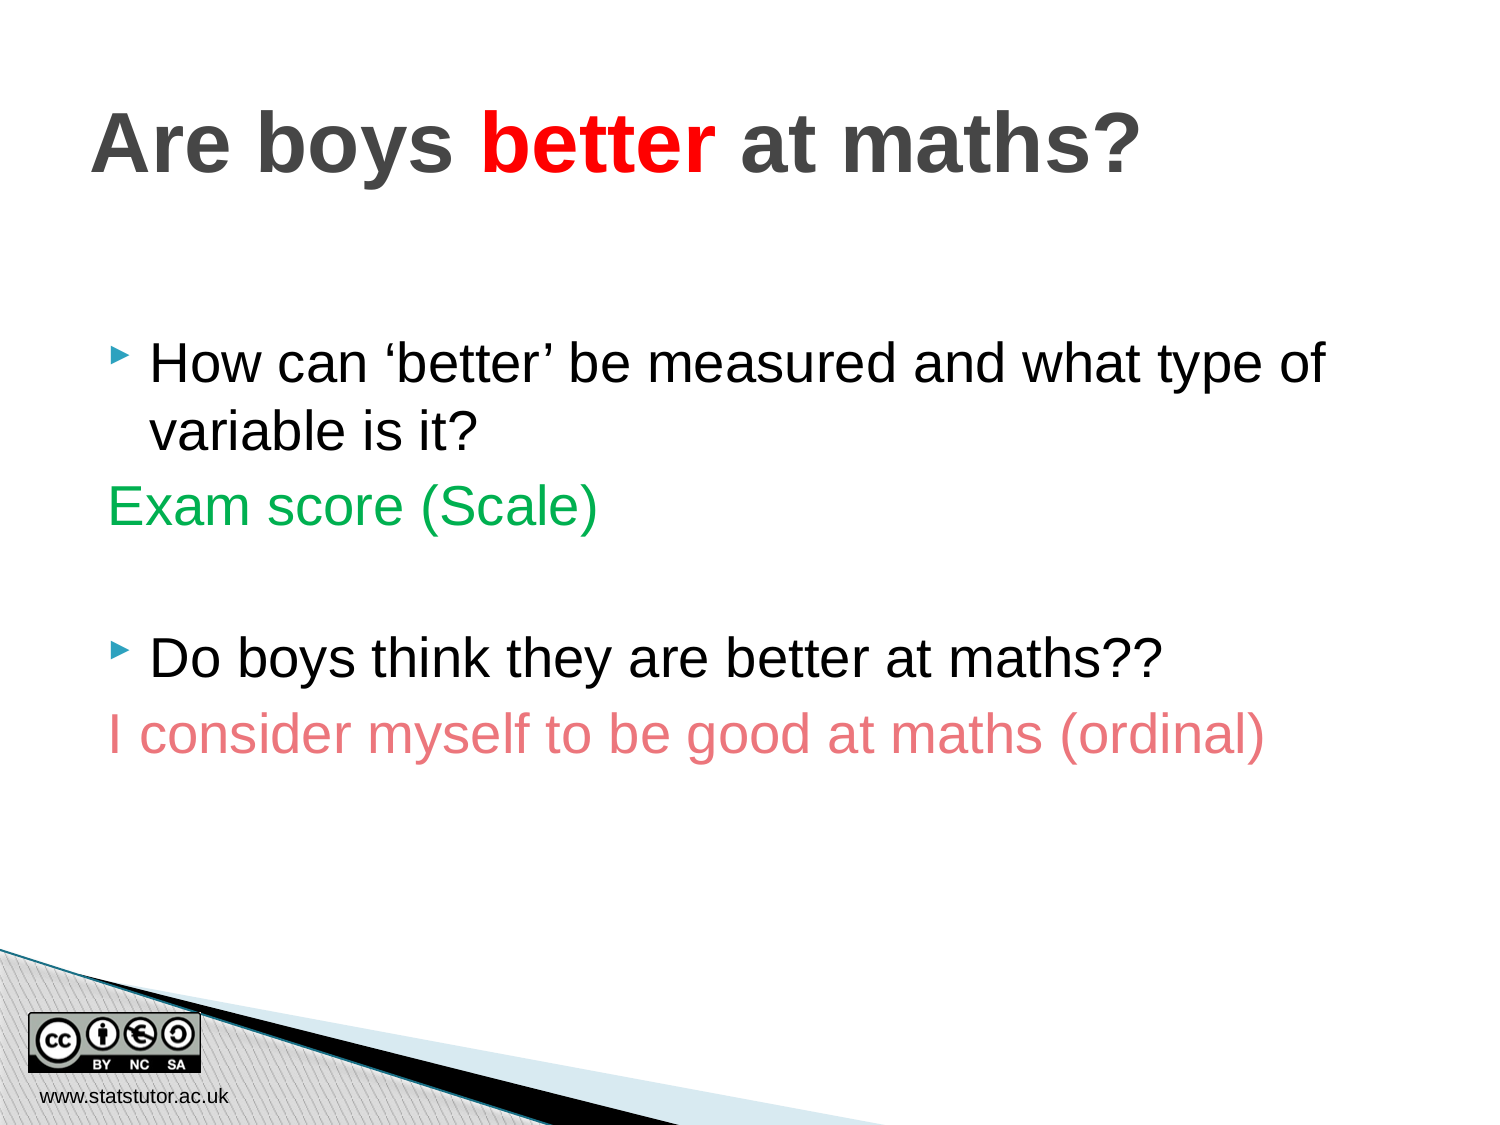

# Are boys better at maths?

How can ‘better’ be measured and what type of variable is it?
Exam score (Scale)

Do boys think they are better at maths??
I consider myself to be good at maths (ordinal)
www.statstutor.ac.uk